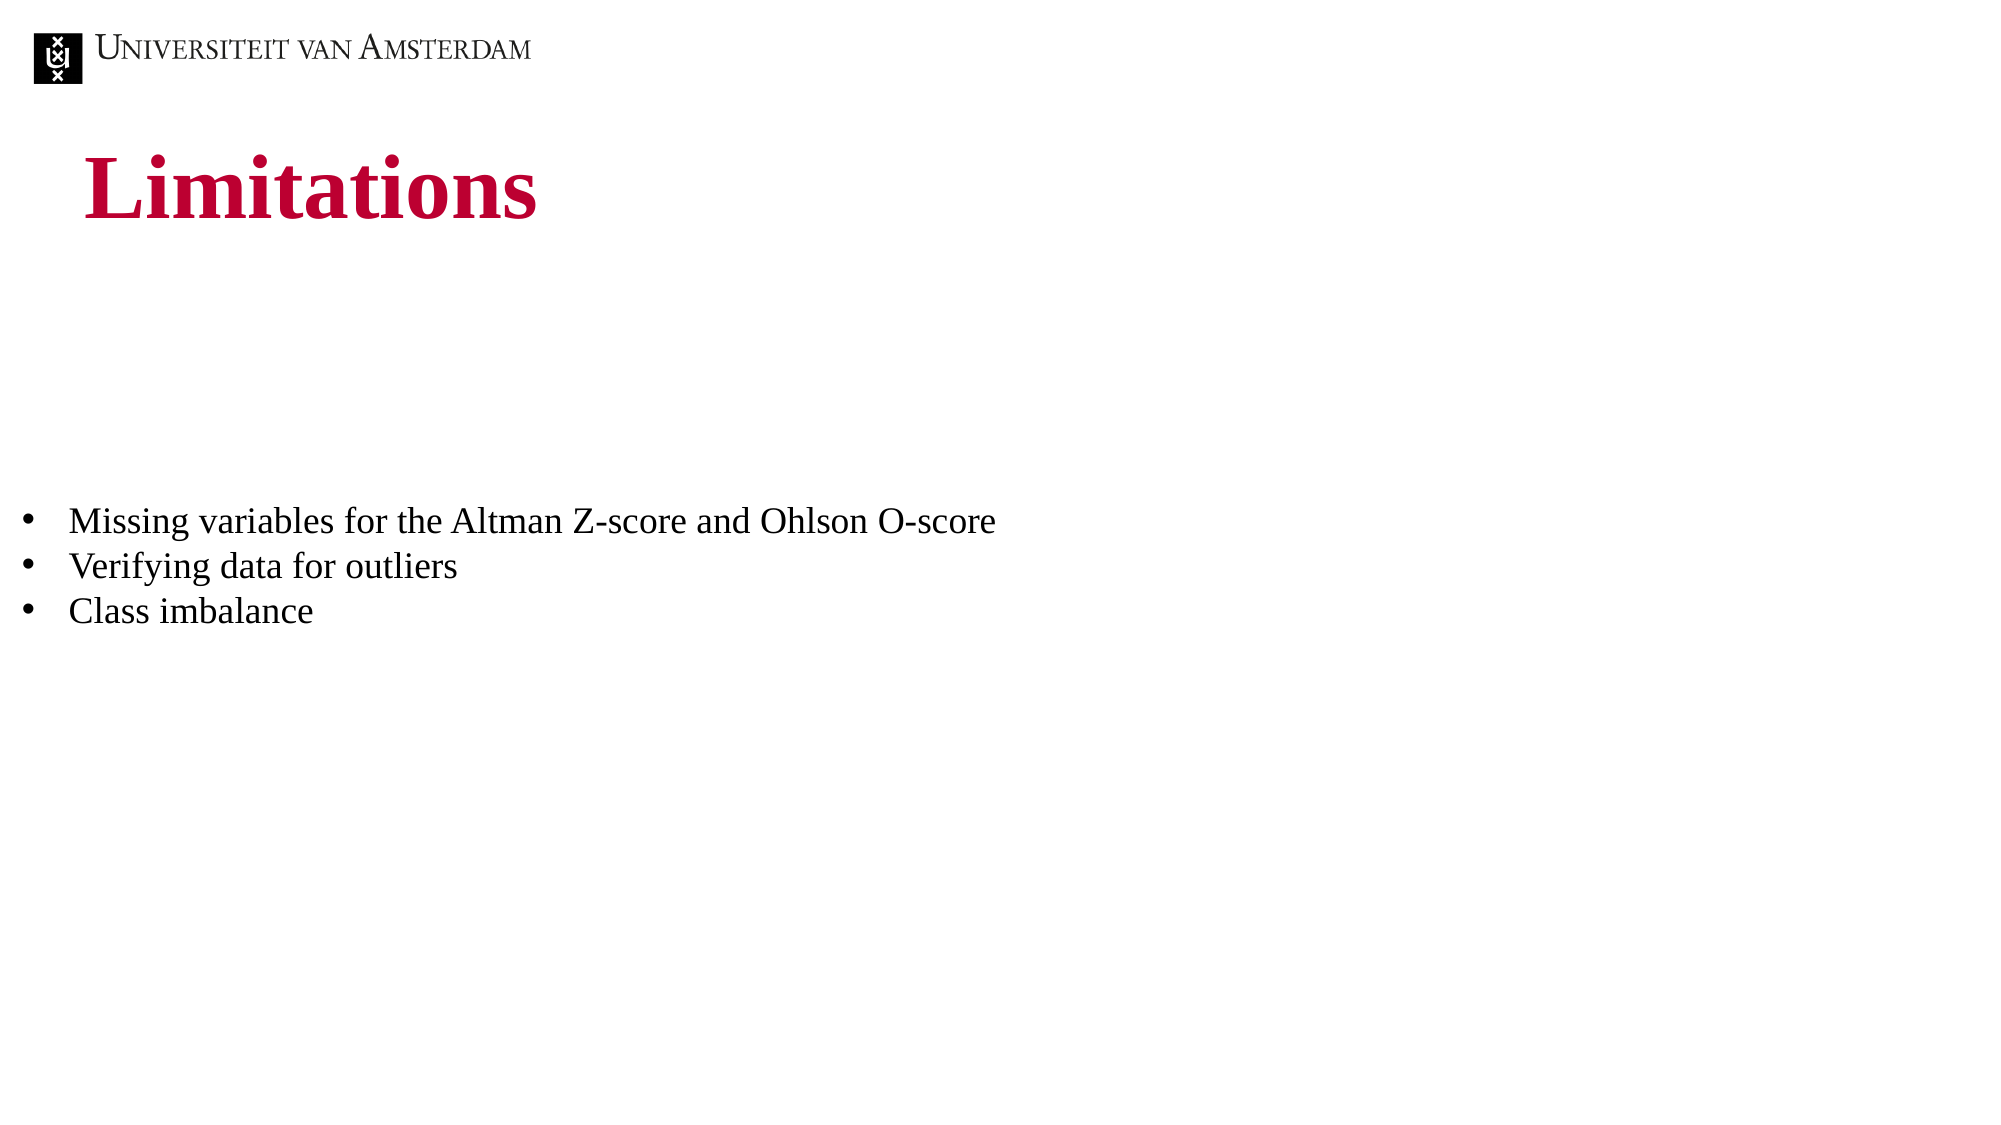

# Limitations

Missing variables for the Altman Z-score and Ohlson O-score
Verifying data for outliers
Class imbalance